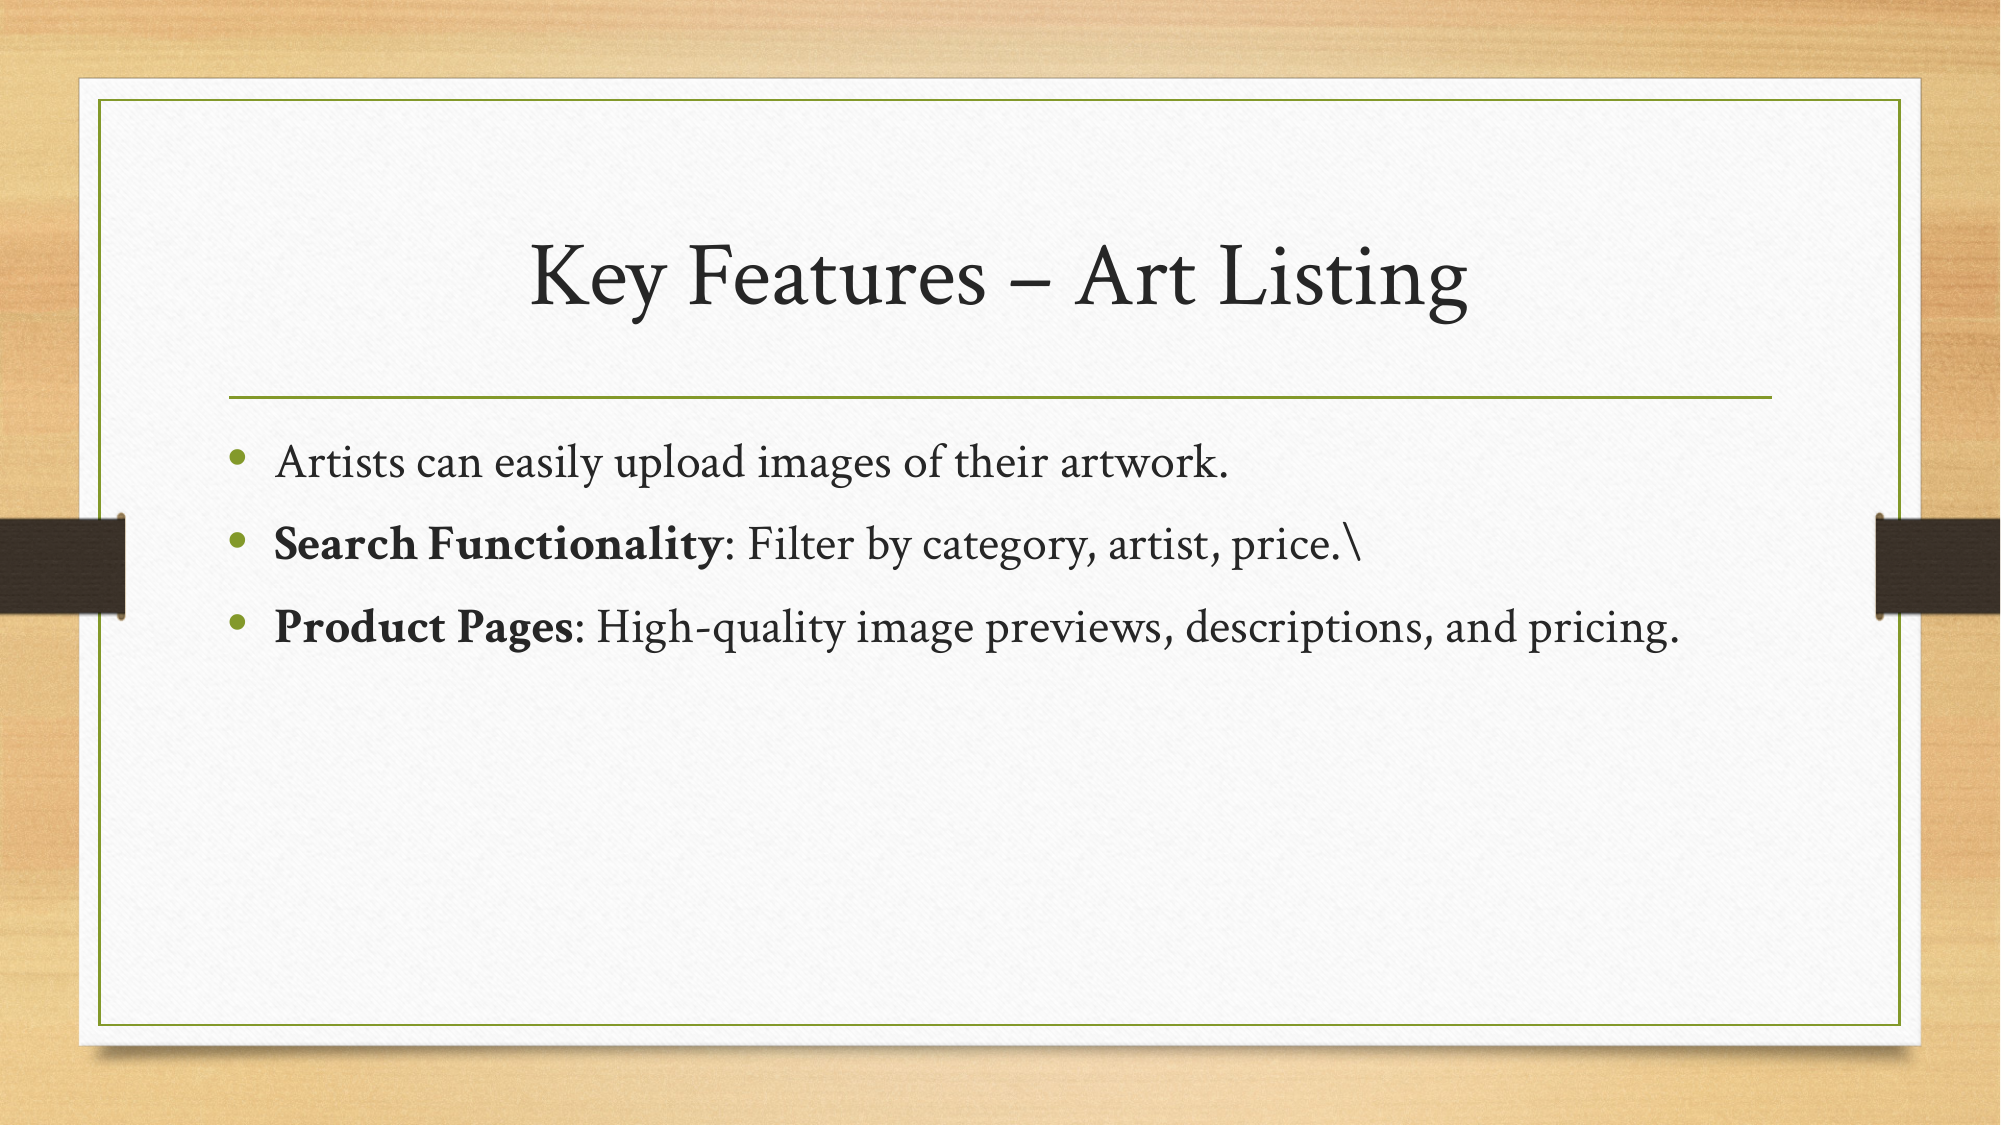

# Key Features – Art Listing
Artists can easily upload images of their artwork.
Search Functionality: Filter by category, artist, price.\
Product Pages: High-quality image previews, descriptions, and pricing.